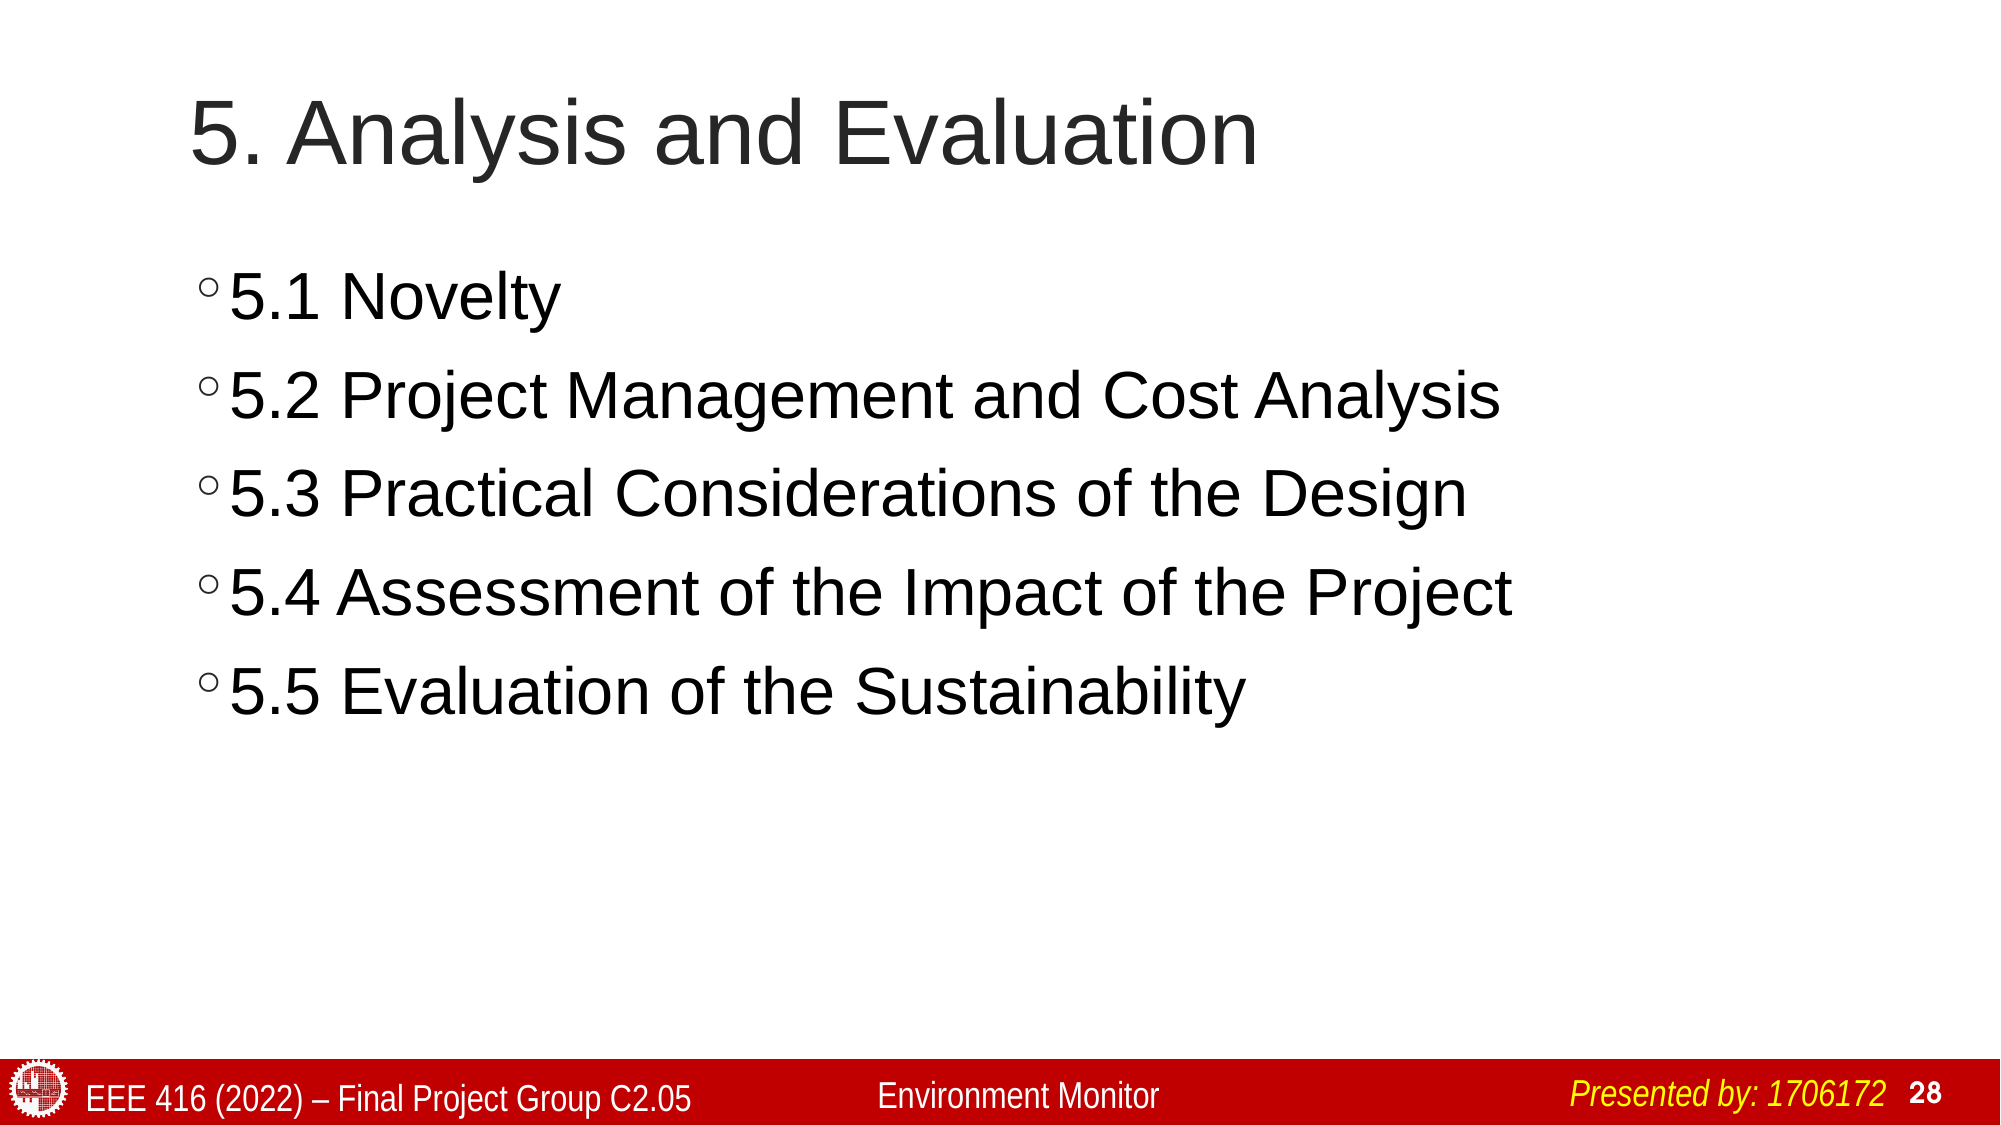

# 5. Analysis and Evaluation
5.1 Novelty
5.2 Project Management and Cost Analysis
5.3 Practical Considerations of the Design
5.4 Assessment of the Impact of the Project
5.5 Evaluation of the Sustainability
Presented by: 1706172
Environment Monitor
EEE 416 (2022) – Final Project Group C2.05
28